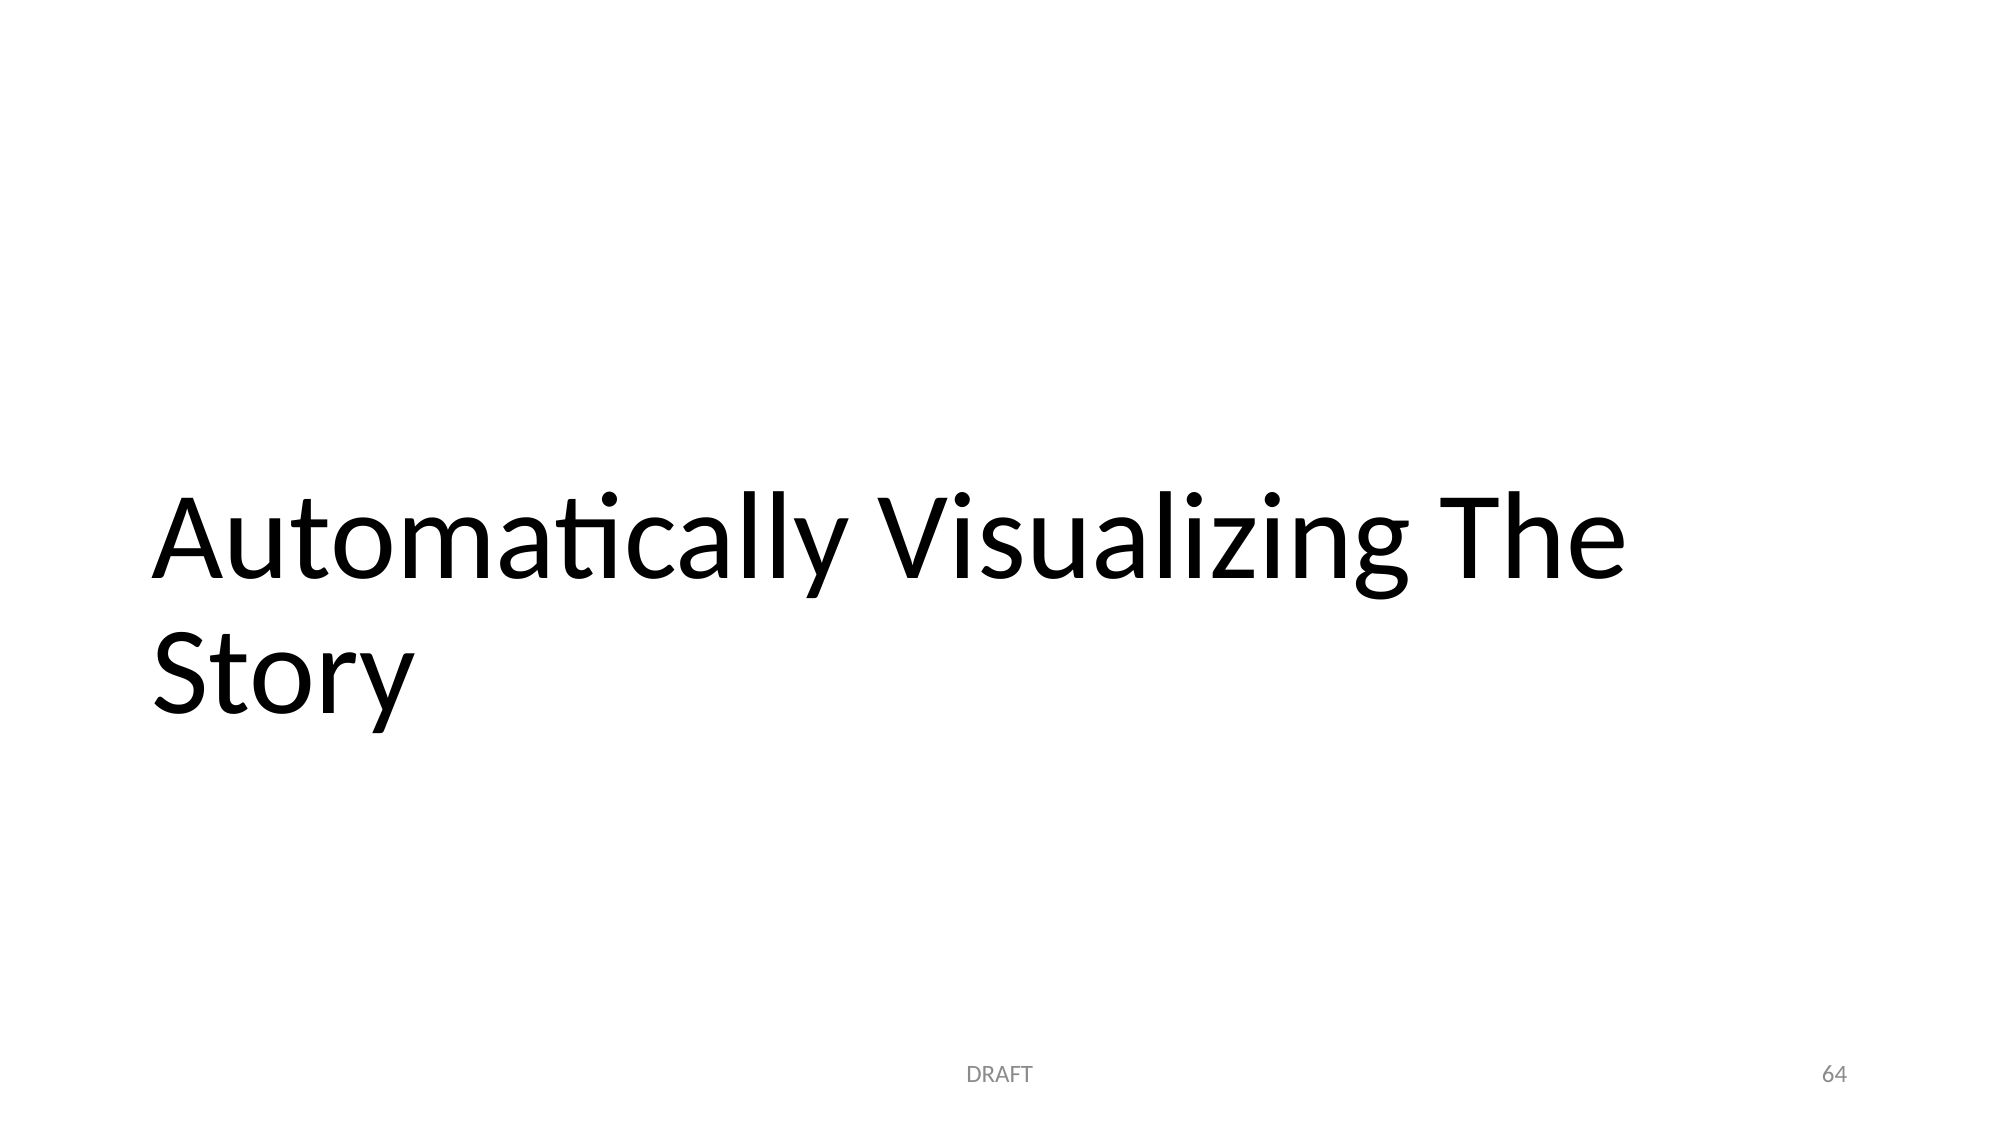

# Automatically Visualizing The Story
DRAFT
64